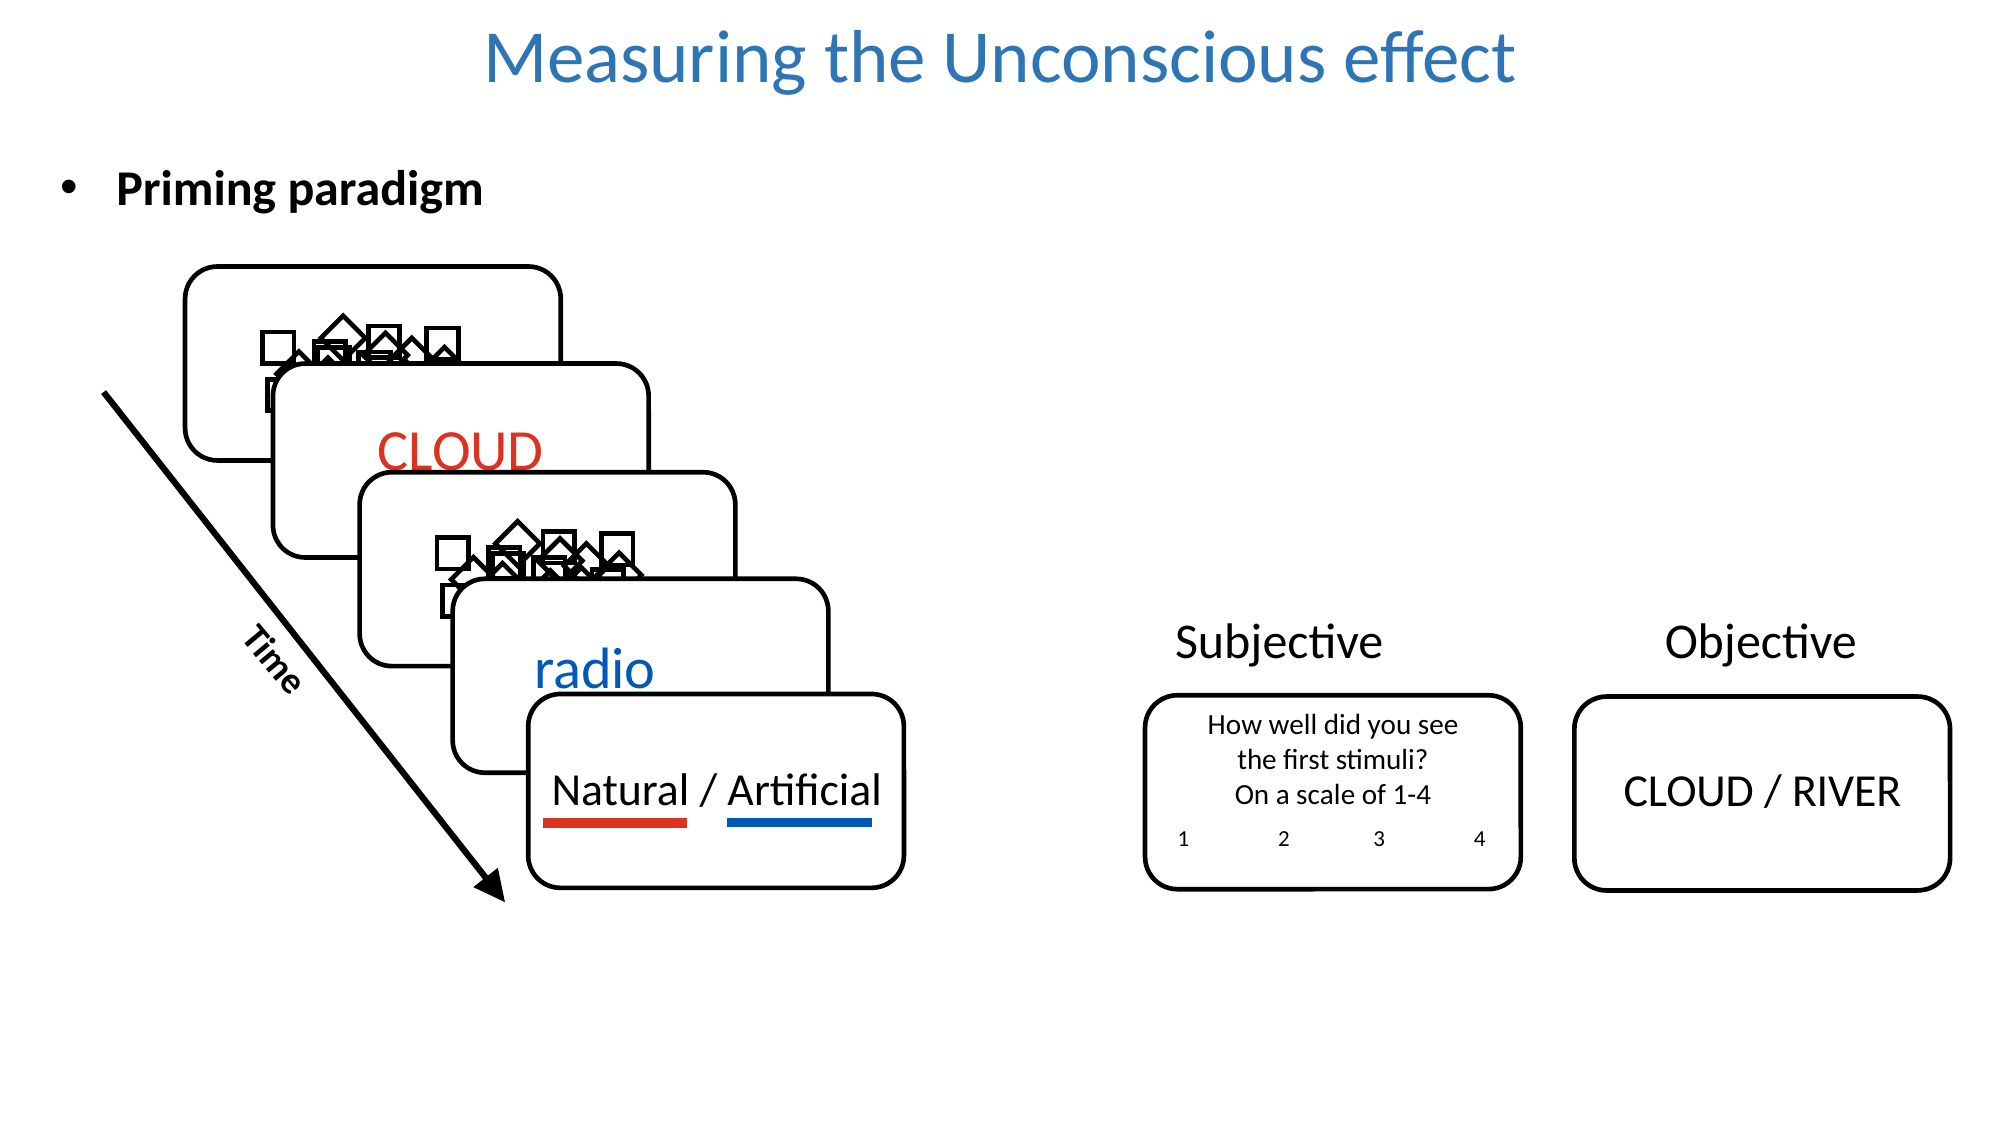

Measuring the Unconscious effect
Priming paradigm

CLOUD
Time

radio
Subjective                         Objective

Natural / Artificial

How well did you see the first stimuli?
On a scale of 1-4
1                 2                3                 4

CLOUD / RIVER